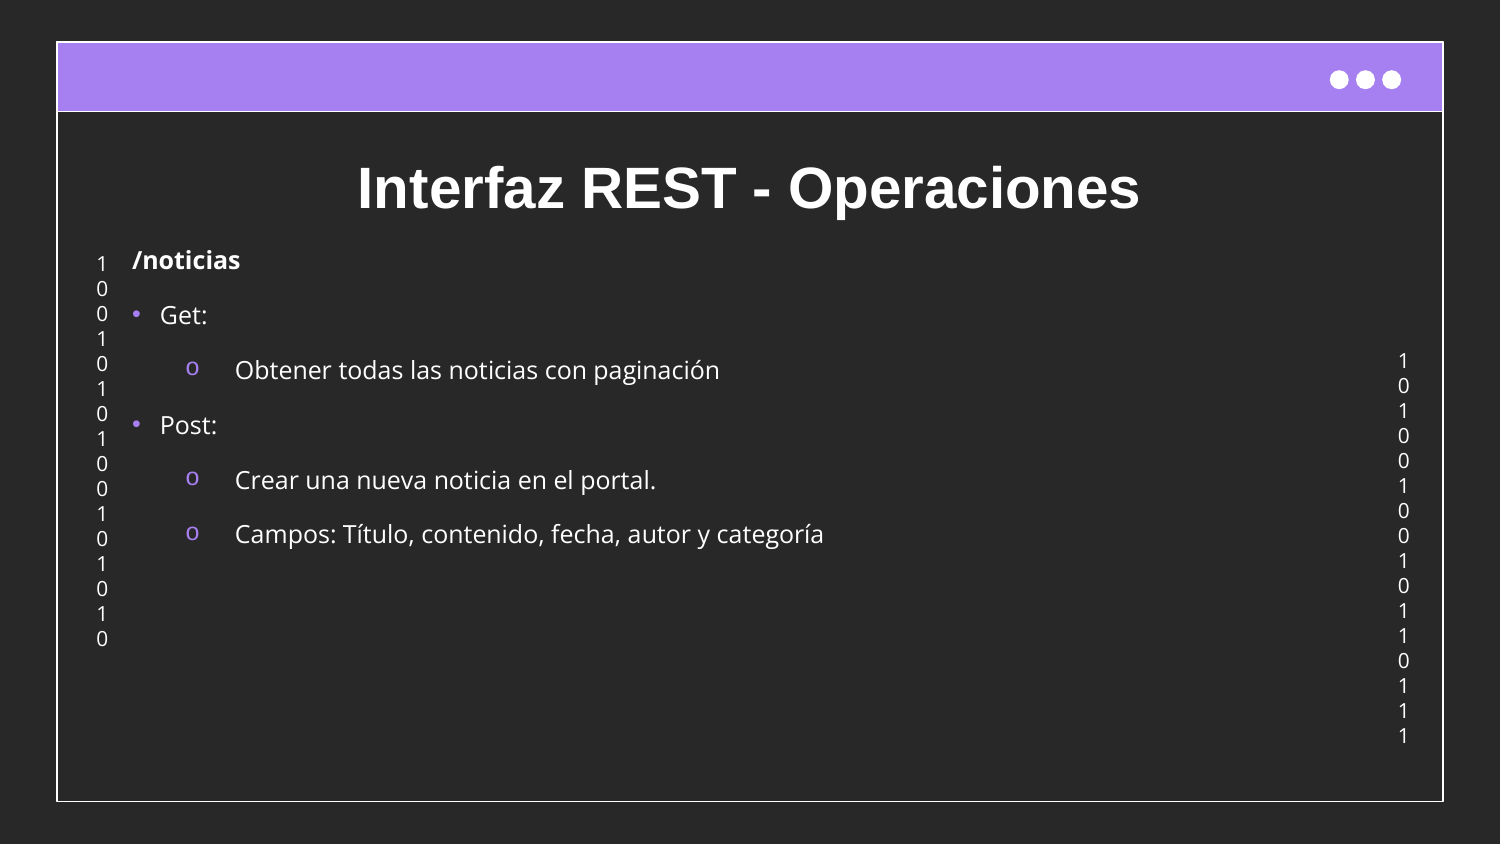

# Interfaz REST - Operaciones
/noticias
Get:
Obtener todas las noticias con paginación
Post:
Crear una nueva noticia en el portal.
Campos: Título, contenido, fecha, autor y categoría